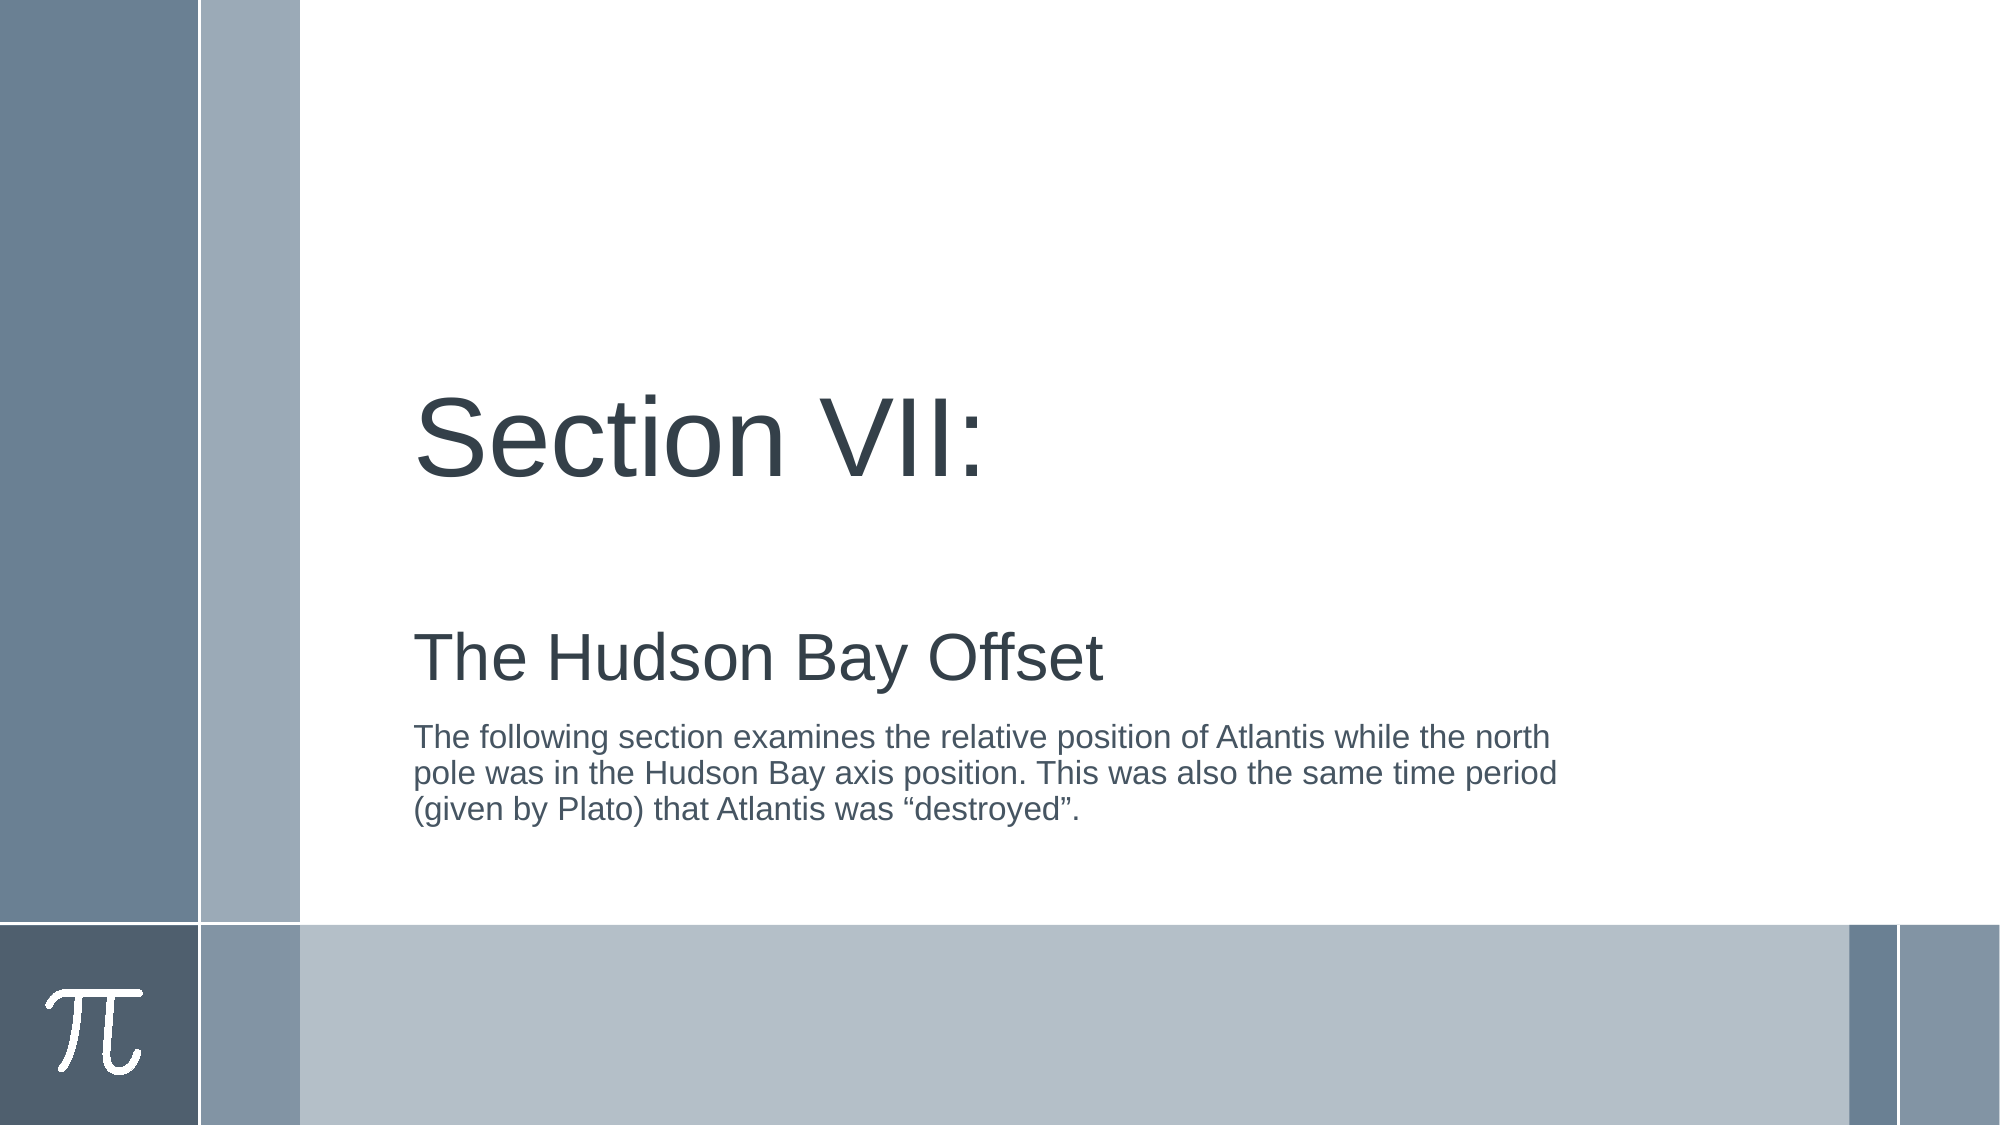

# Section VII: The Hudson Bay Offset
The following section examines the relative position of Atlantis while the north pole was in the Hudson Bay axis position. This was also the same time period (given by Plato) that Atlantis was “destroyed”.